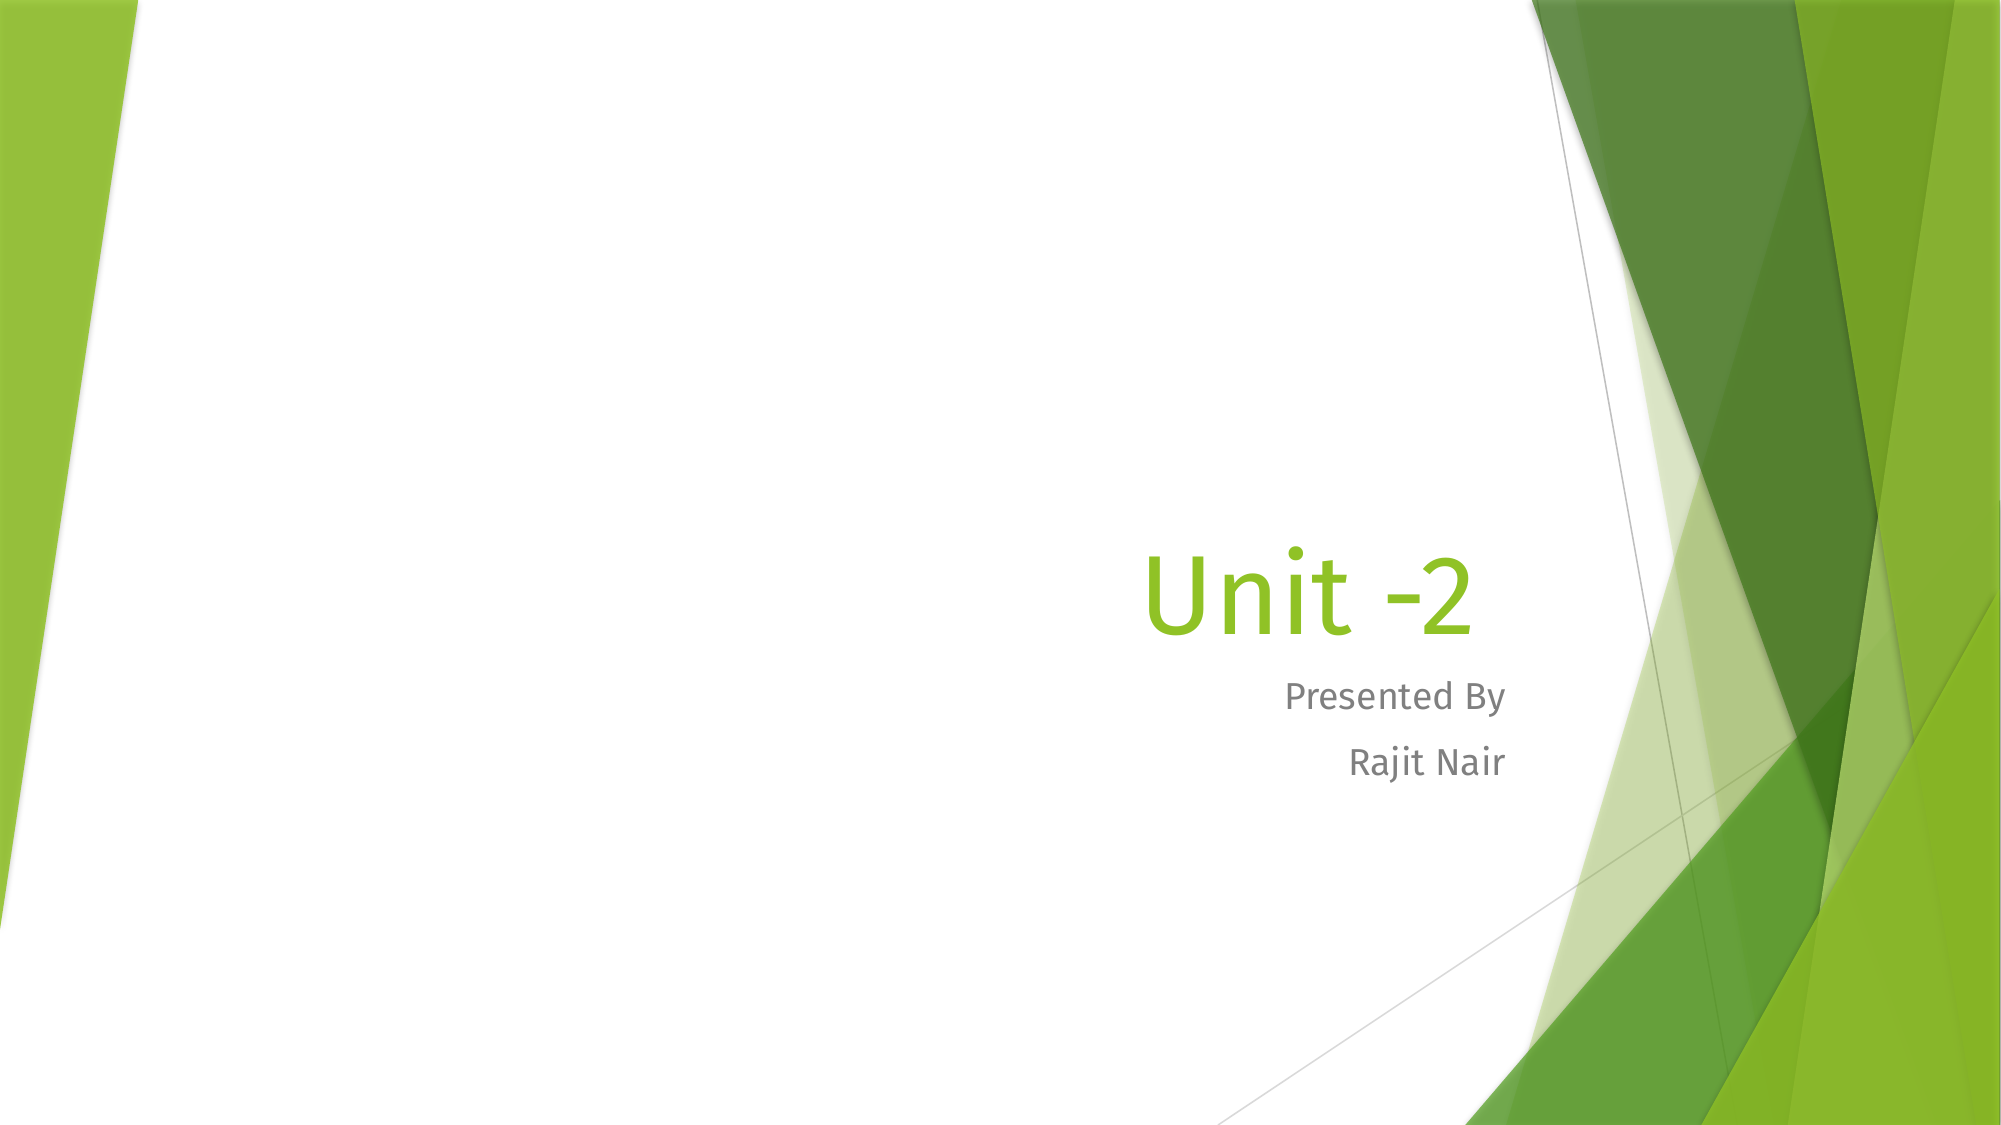

# Unit -2
Presented By
Rajit Nair